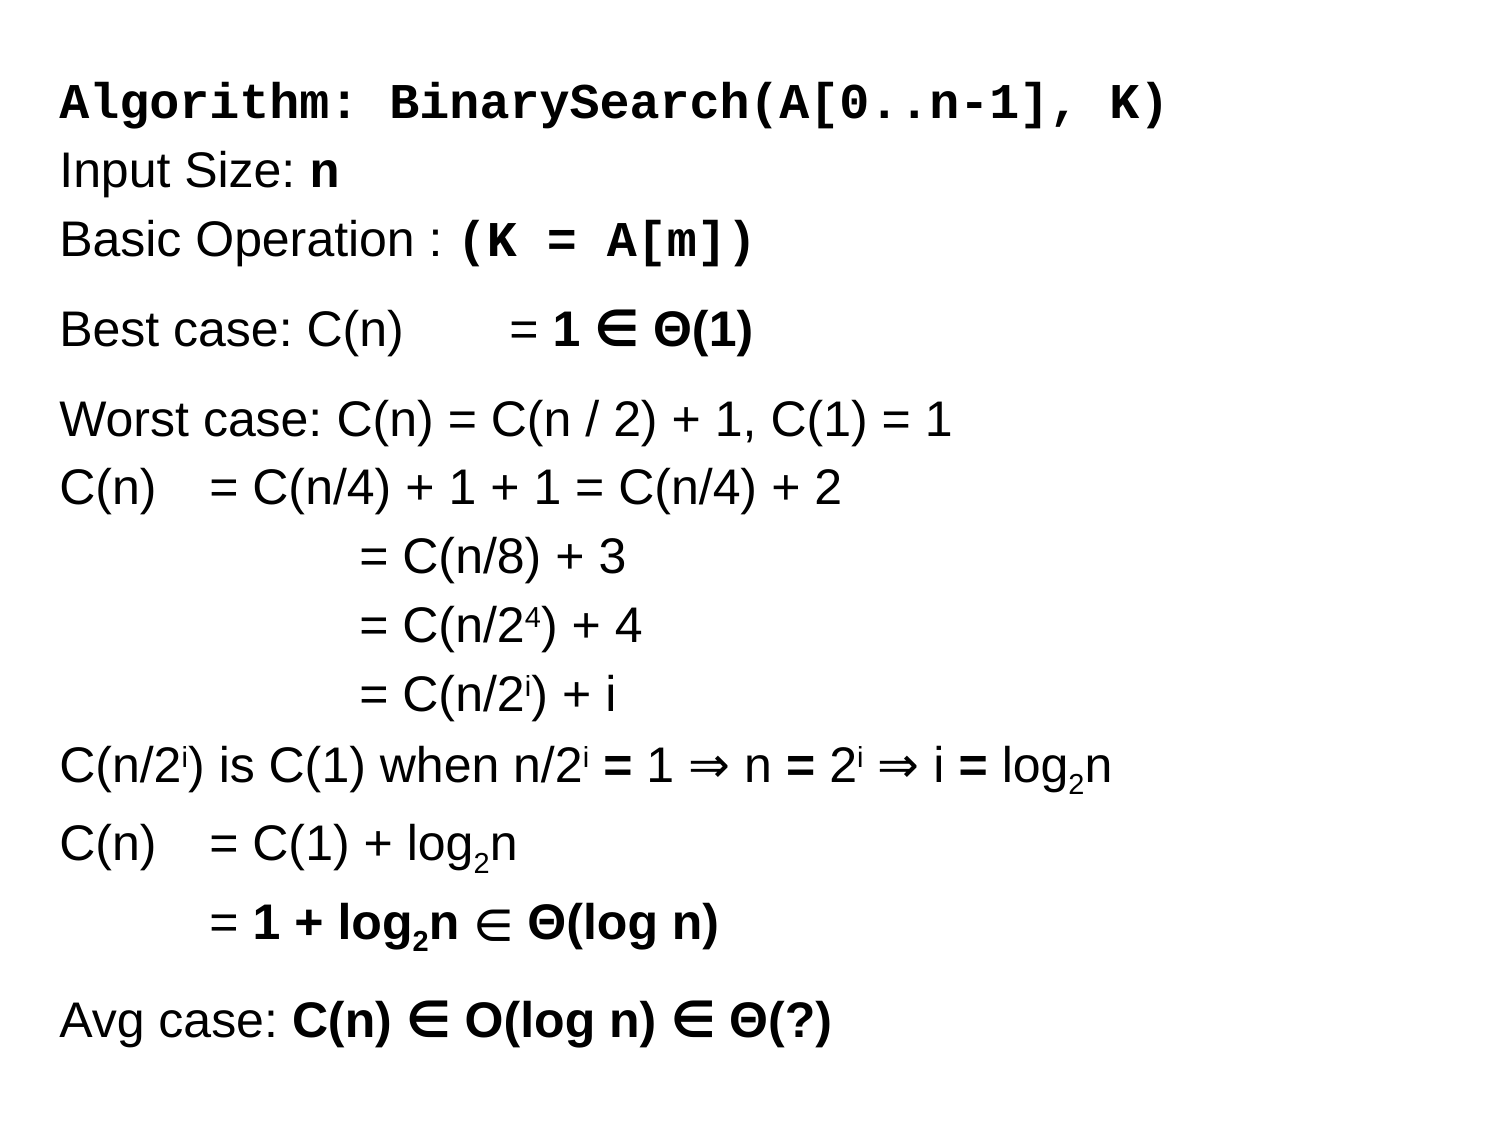

Algorithm: BinarySearch(A[0..n-1], K)
Input Size: n
Basic Operation : (K = A[m])
Best case: C(n)	= 1 ∈ Θ(1)
Worst case: C(n) = C(n / 2) + 1, C(1) = 1
C(n)	= C(n/4) + 1 + 1 = C(n/4) + 2
		= C(n/8) + 3
		= C(n/24) + 4
		= C(n/2i) + i
C(n/2i) is C(1) when n/2i = 1 ⇒ n = 2i ⇒ i = log2n
C(n)	= C(1) + log2n
= 1 + log2n ∈ Θ(log n)
Avg case: C(n) ∈ O(log n) ∈ Θ(?)